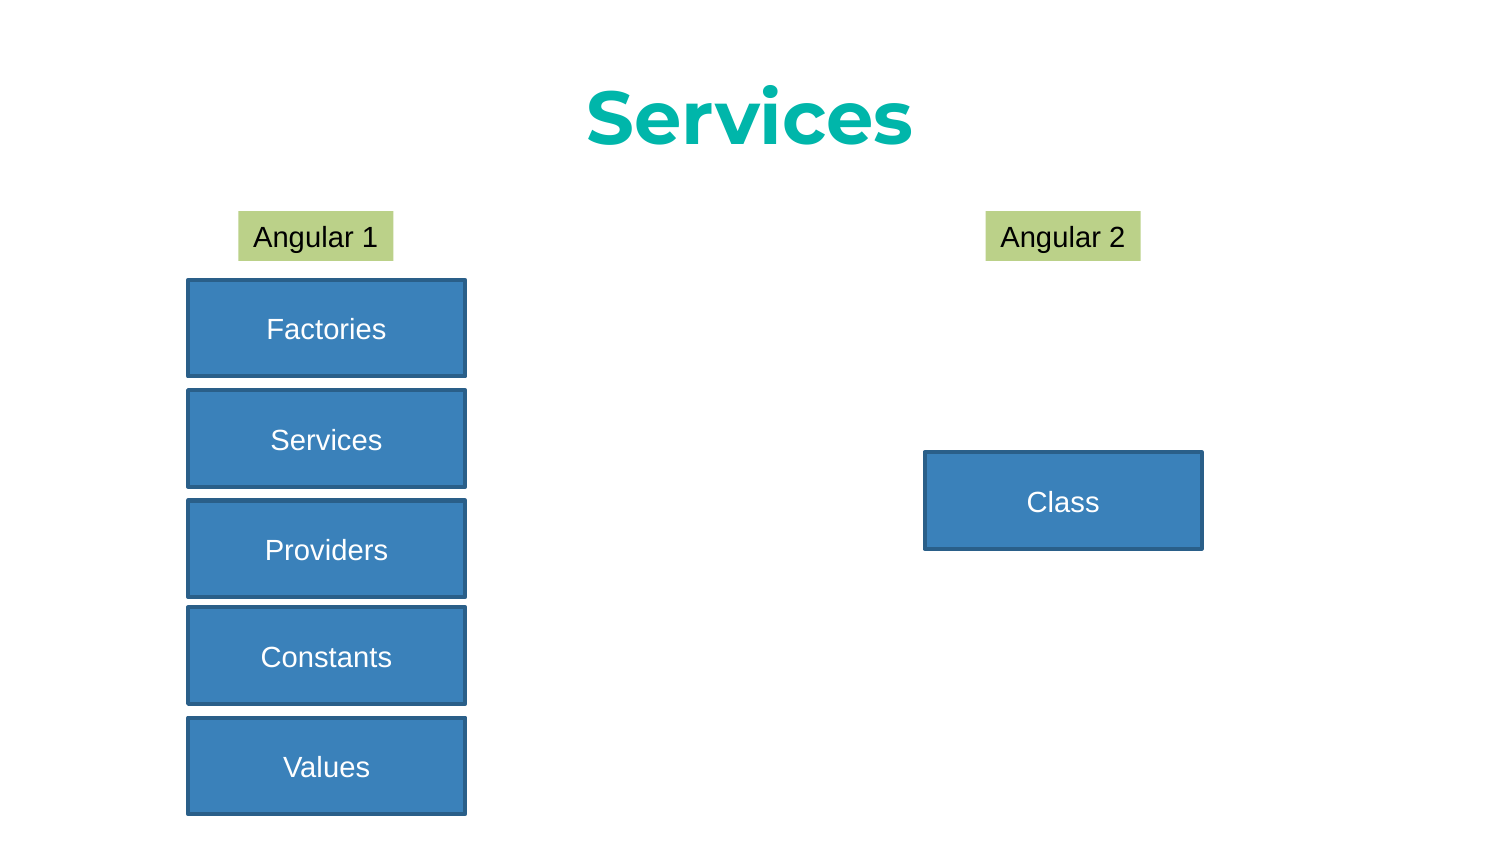

# Services
Angular 1
Angular 2
Factories
Services
Class
Providers
Constants
Values